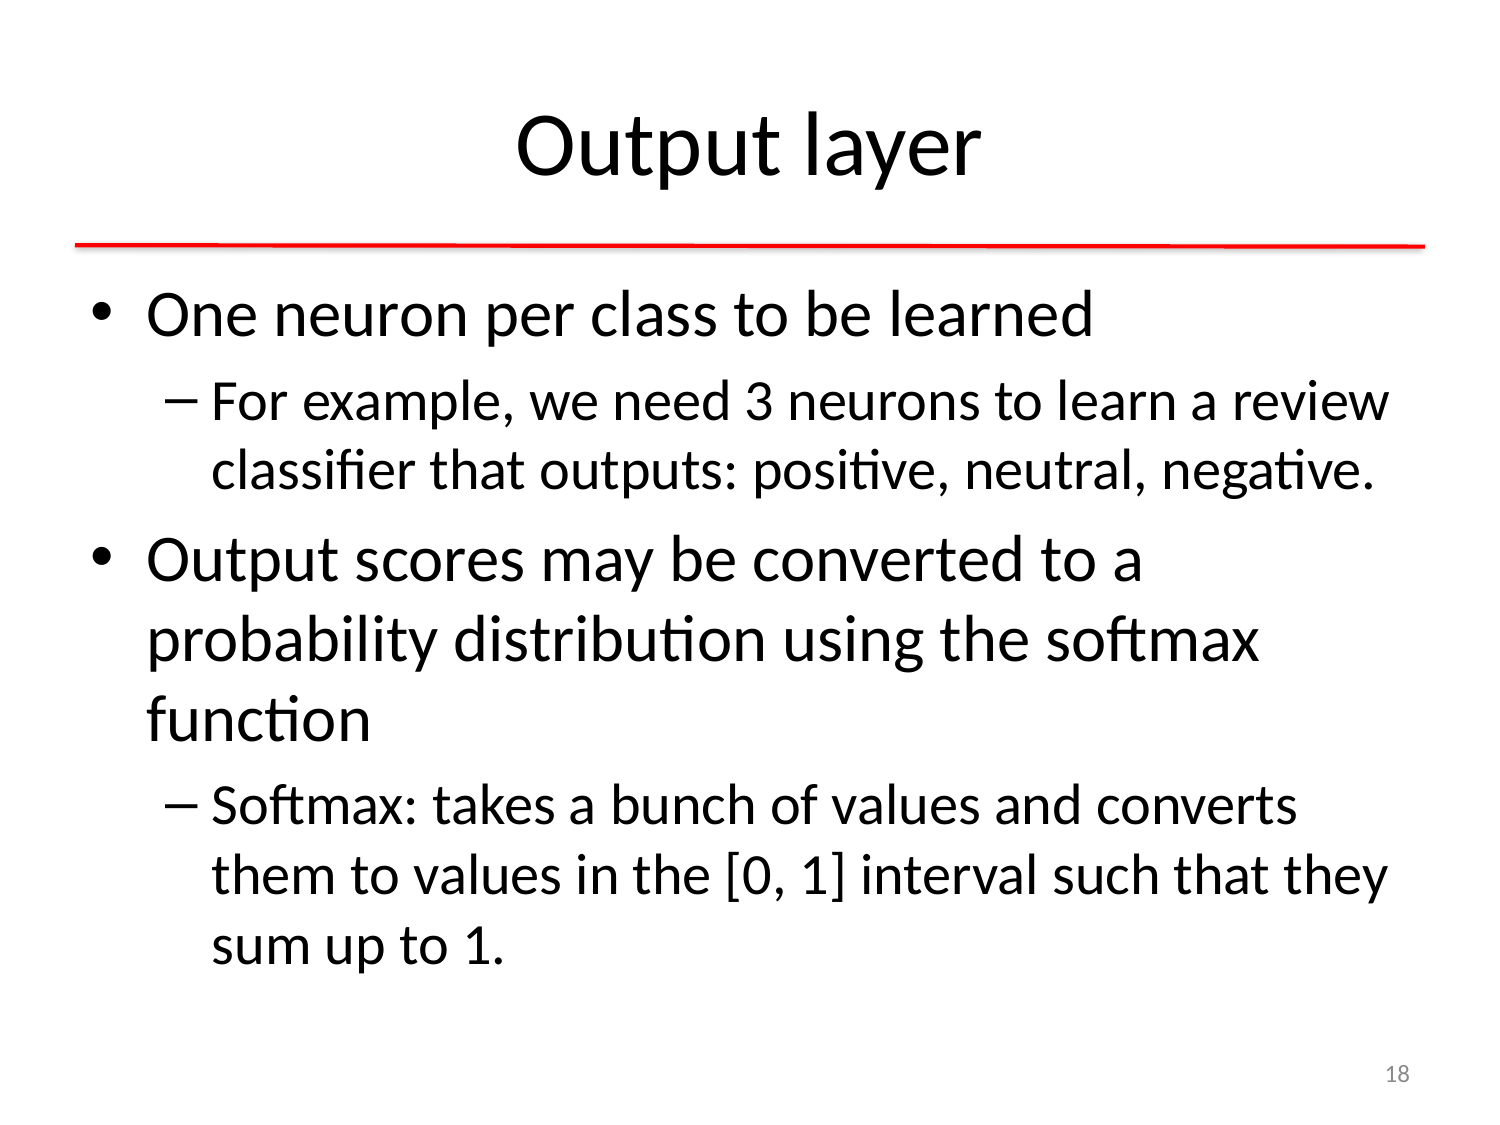

# Output layer
One neuron per class to be learned
For example, we need 3 neurons to learn a review classifier that outputs: positive, neutral, negative.
Output scores may be converted to a probability distribution using the softmax function
Softmax: takes a bunch of values and converts them to values in the [0, 1] interval such that they sum up to 1.
18